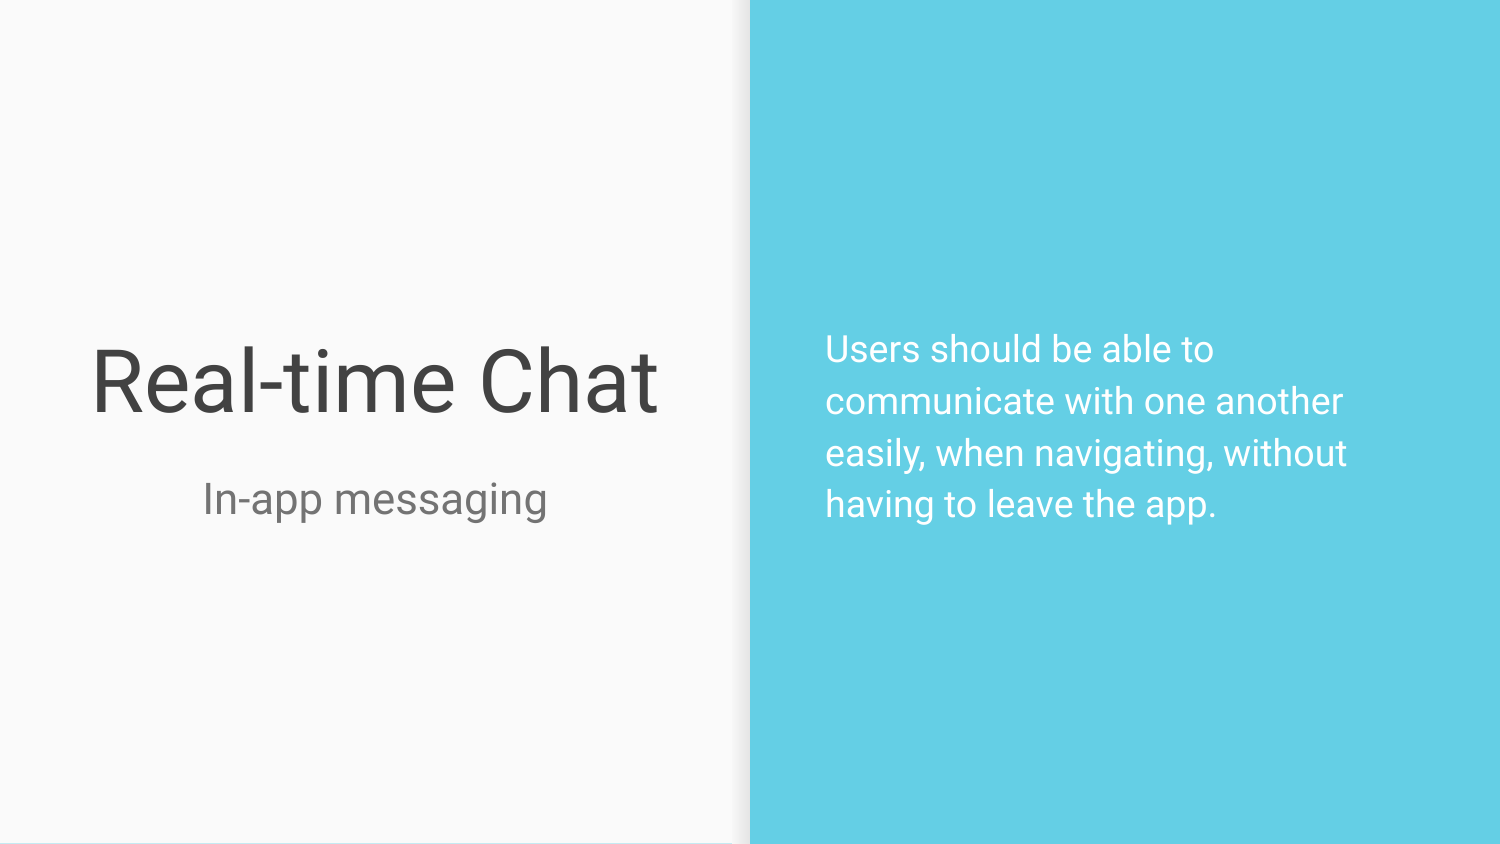

Users should be able to communicate with one another easily, when navigating, without having to leave the app.
# Real-time Chat
In-app messaging